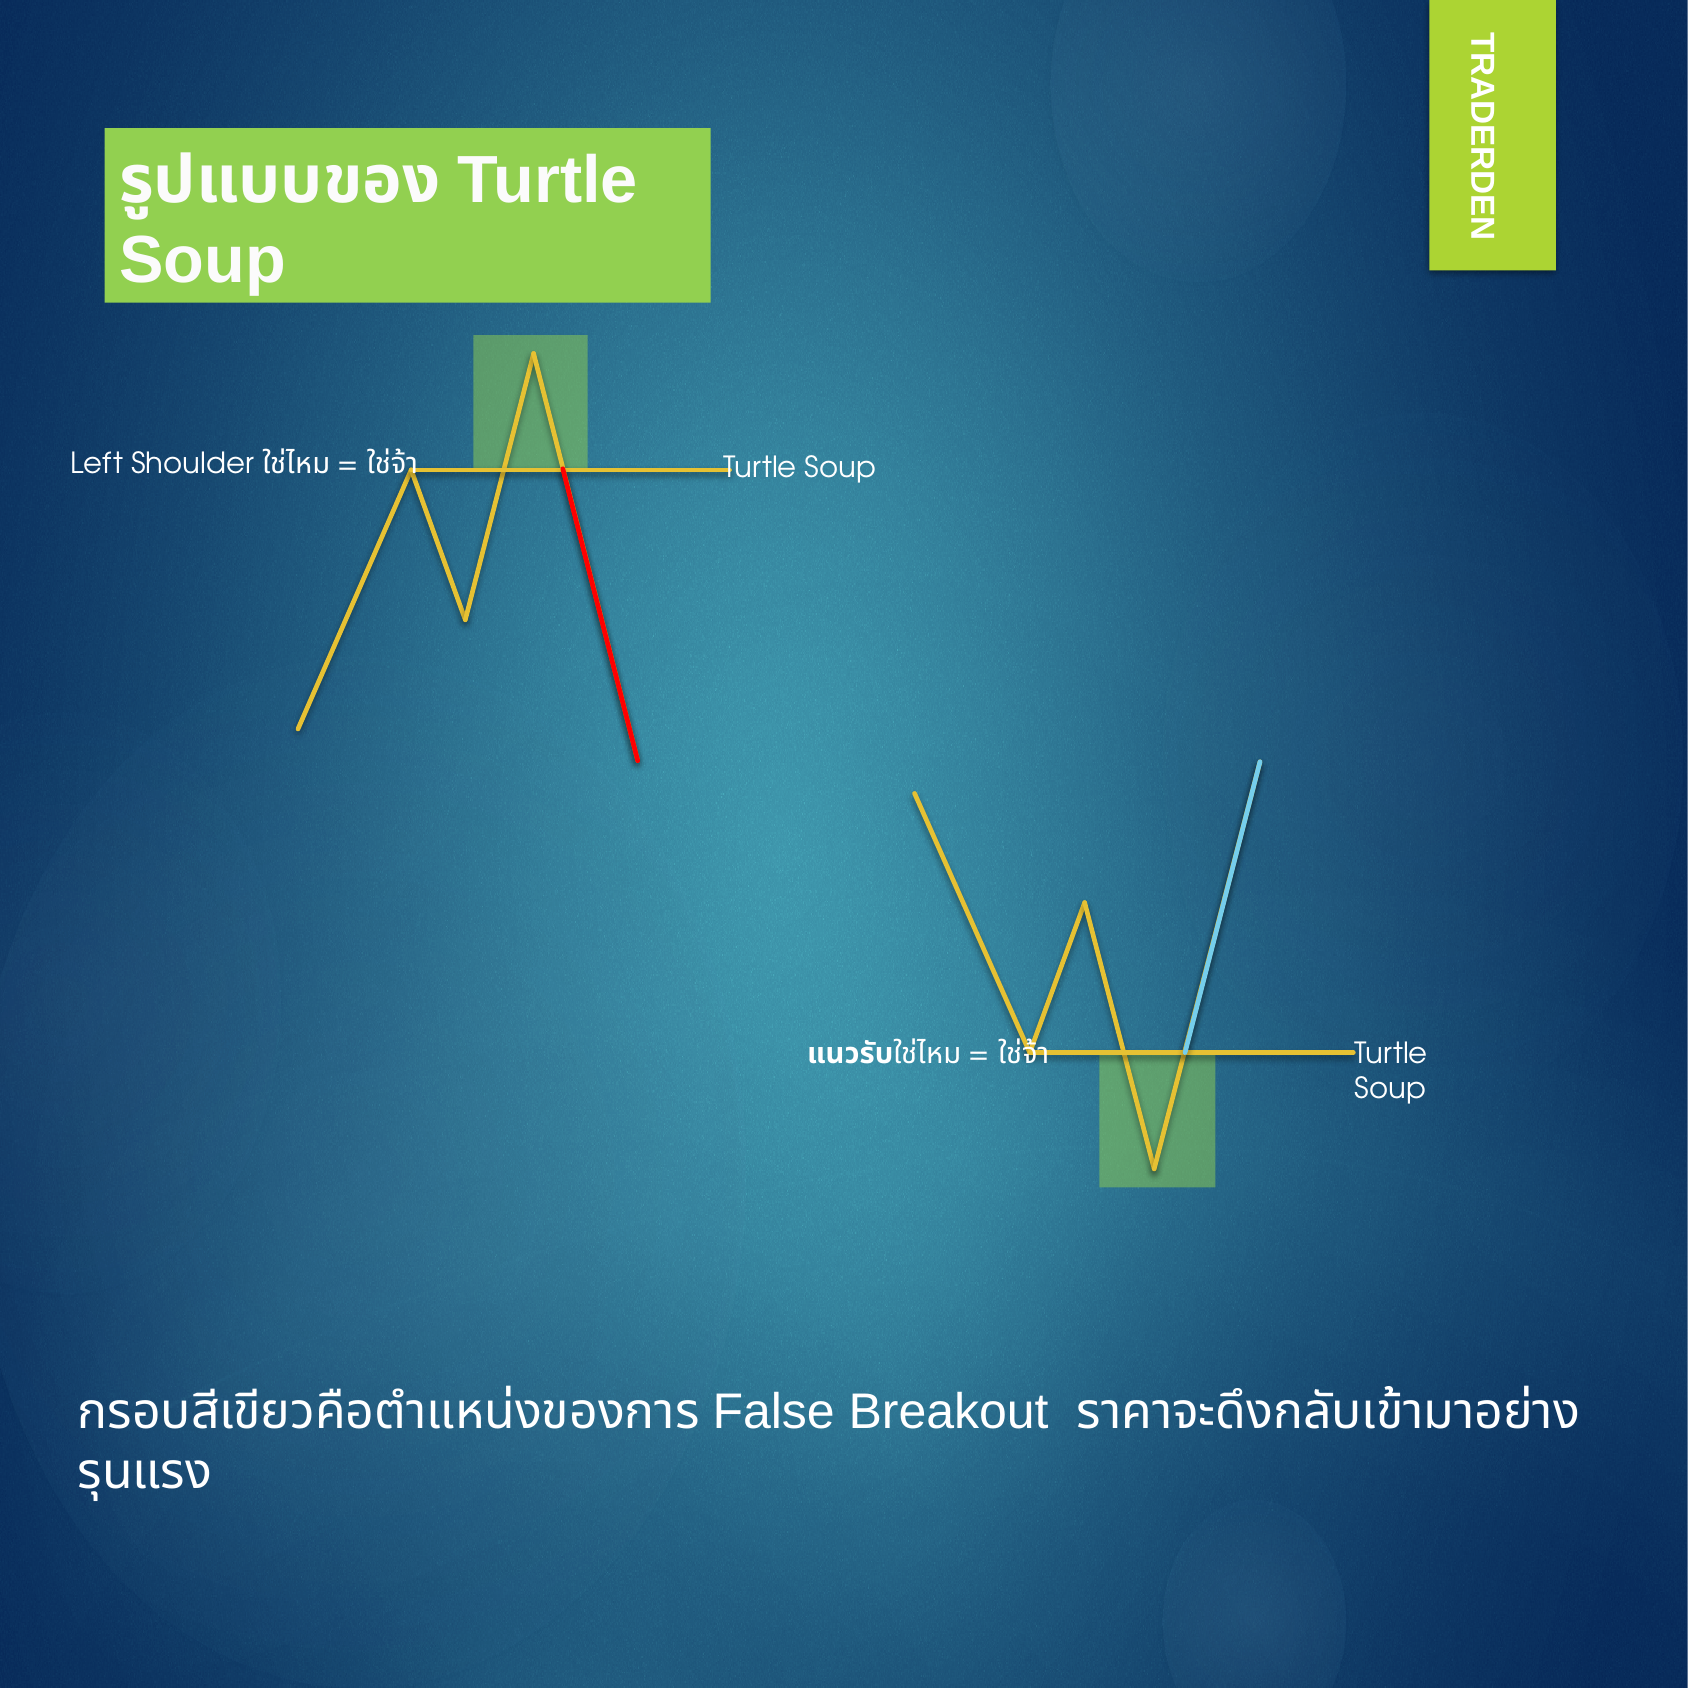

TRADERDEN
รูปแบบของ Turtle Soup

Left Shoulder ใช่ไหม = ใช่จ้า
Turtle Soup
แนวรับใช่ไหม = ใช่จ้า
Turtle Soup

กรอบสีเขียวคือตำแหน่งของการ False Breakout  ราคาจะดึงกลับเข้ามาอย่างรุนแรง